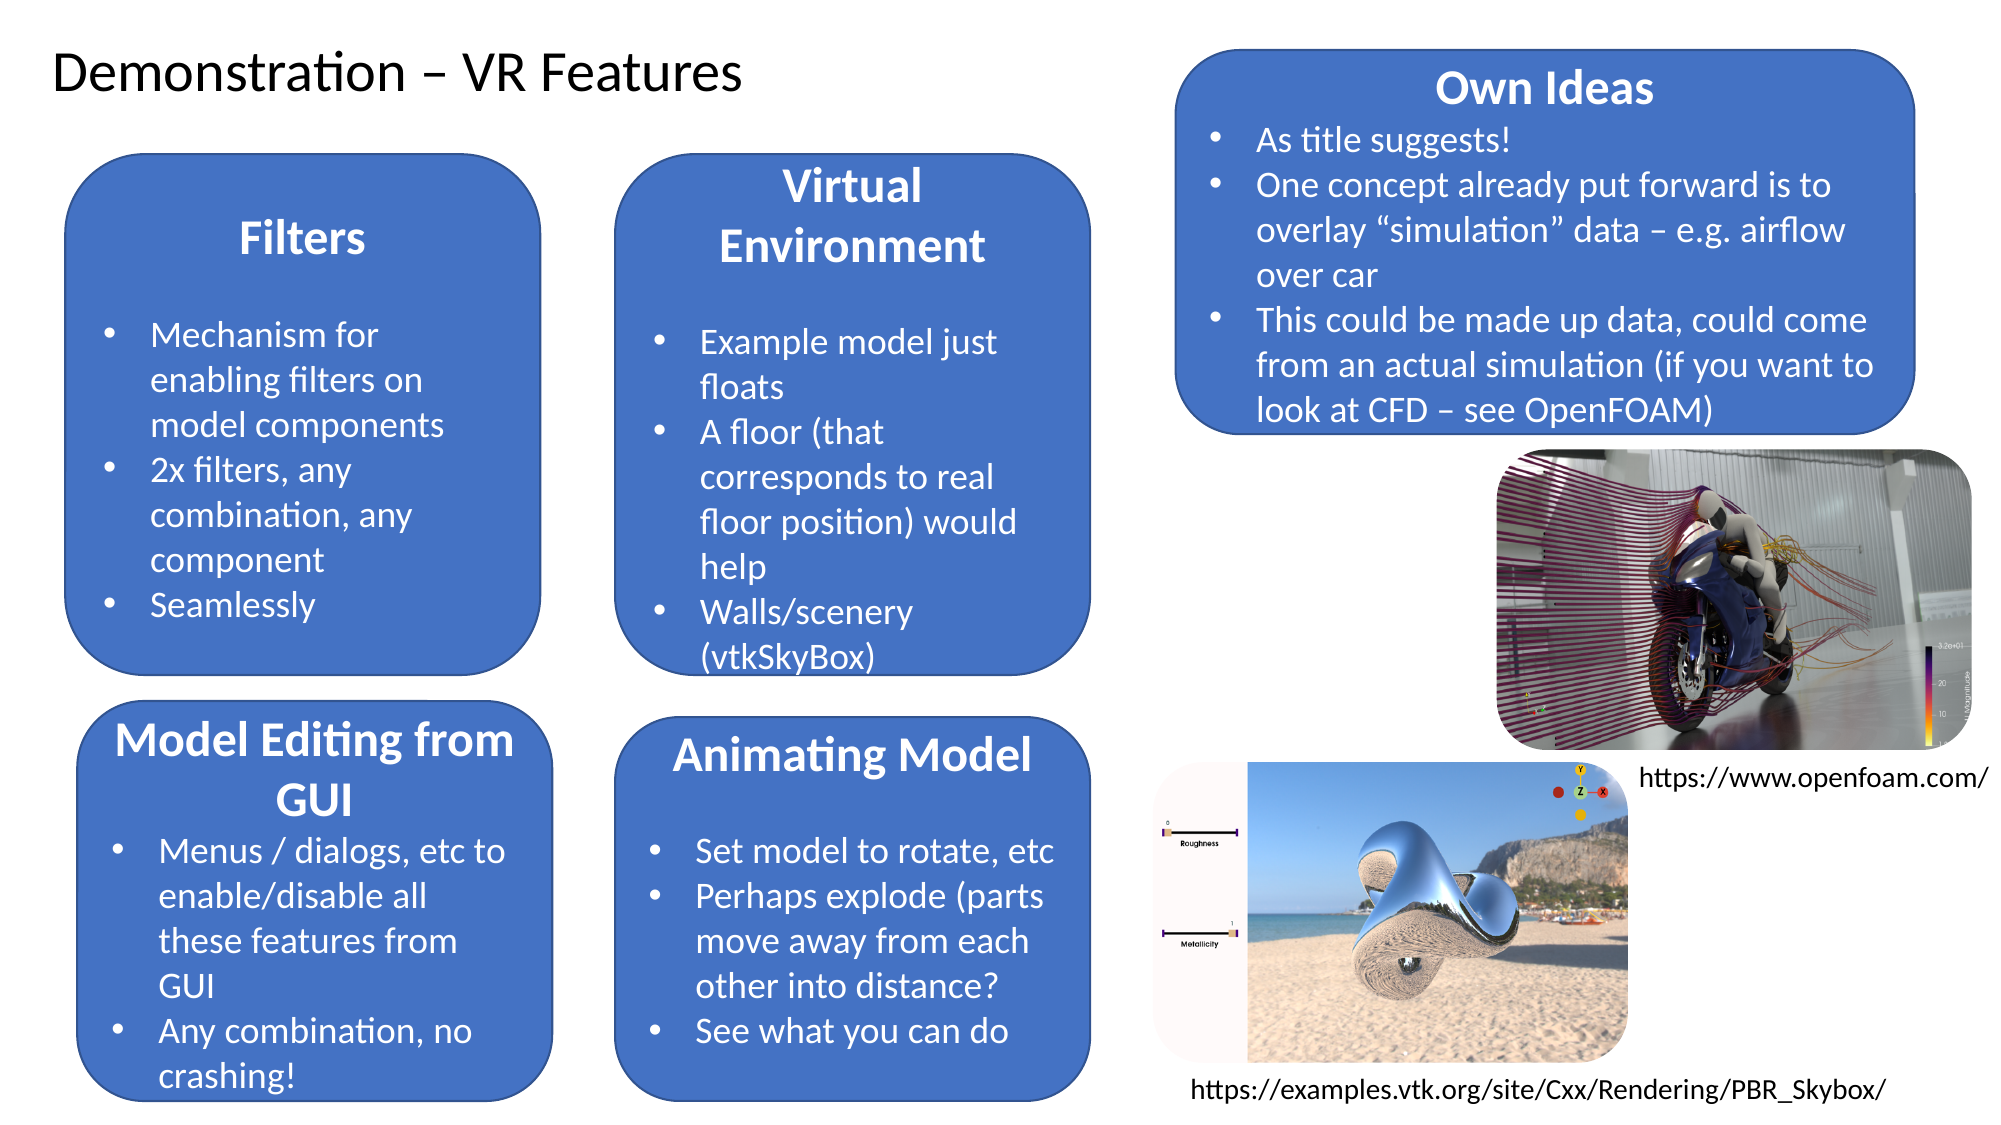

Demonstration – VR Features
Own Ideas
As title suggests!
One concept already put forward is to overlay “simulation” data – e.g. airflow over car
This could be made up data, could come from an actual simulation (if you want to look at CFD – see OpenFOAM)
Filters

Mechanism for enabling filters on model components
2x filters, any combination, any component
Seamlessly
Virtual Environment

Example model just floats
A floor (that corresponds to real floor position) would help
Walls/scenery (vtkSkyBox)

Model Editing from GUI
Menus / dialogs, etc to enable/disable all these features from GUI
Any combination, no crashing!
Animating Model

Set model to rotate, etc
Perhaps explode (parts move away from each other into distance?
See what you can do

https://www.openfoam.com/

https://examples.vtk.org/site/Cxx/Rendering/PBR_Skybox/